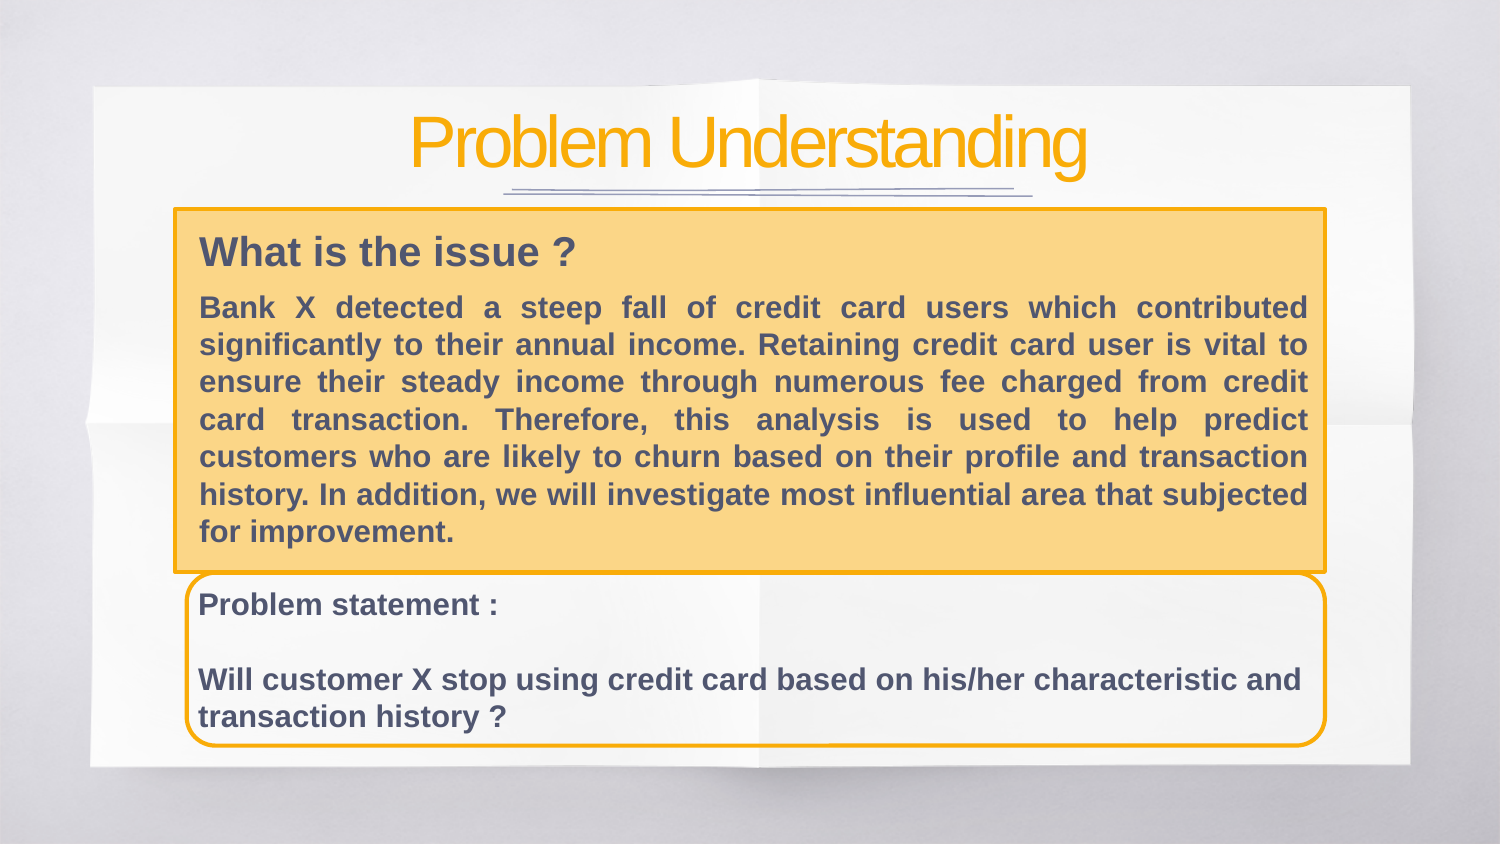

# Problem Understanding
What is the issue ?
Bank X detected a steep fall of credit card users which contributed significantly to their annual income. Retaining credit card user is vital to ensure their steady income through numerous fee charged from credit card transaction. Therefore, this analysis is used to help predict customers who are likely to churn based on their profile and transaction history. In addition, we will investigate most influential area that subjected for improvement.
Problem statement :

Will customer X stop using credit card based on his/her characteristic and transaction history ?